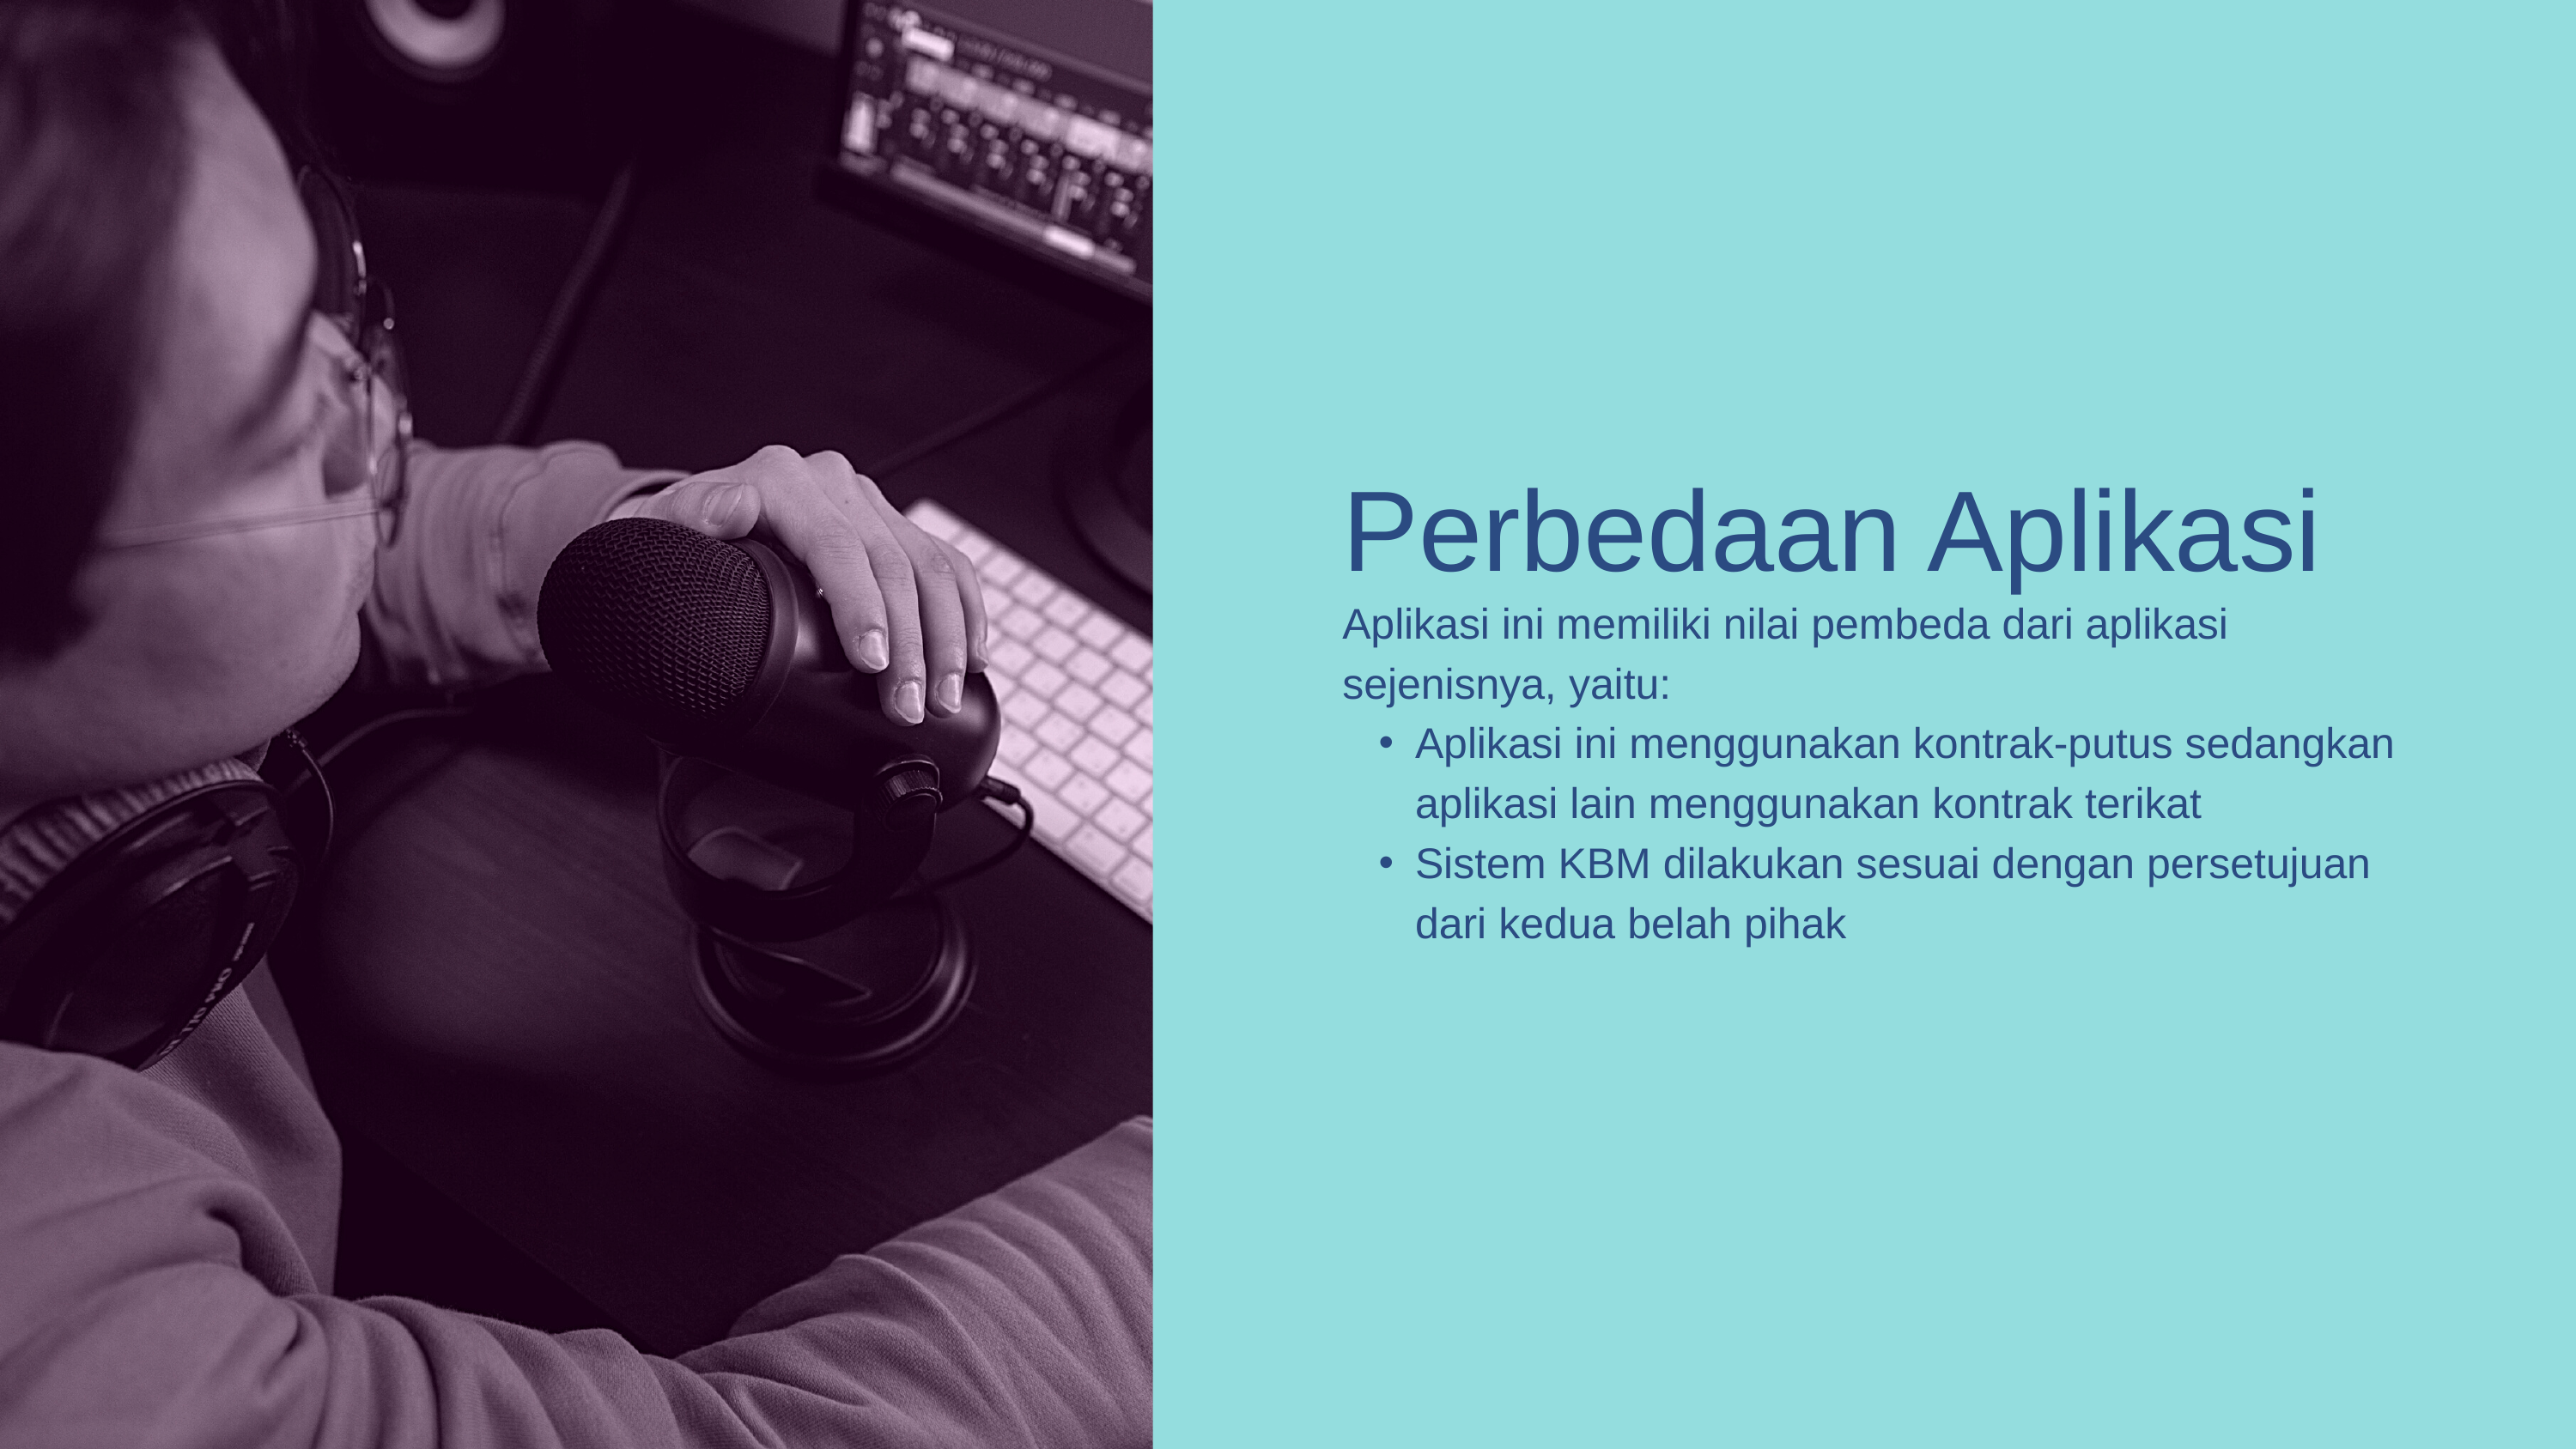

Perbedaan Aplikasi
Aplikasi ini memiliki nilai pembeda dari aplikasi sejenisnya, yaitu:
Aplikasi ini menggunakan kontrak-putus sedangkan aplikasi lain menggunakan kontrak terikat
Sistem KBM dilakukan sesuai dengan persetujuan dari kedua belah pihak